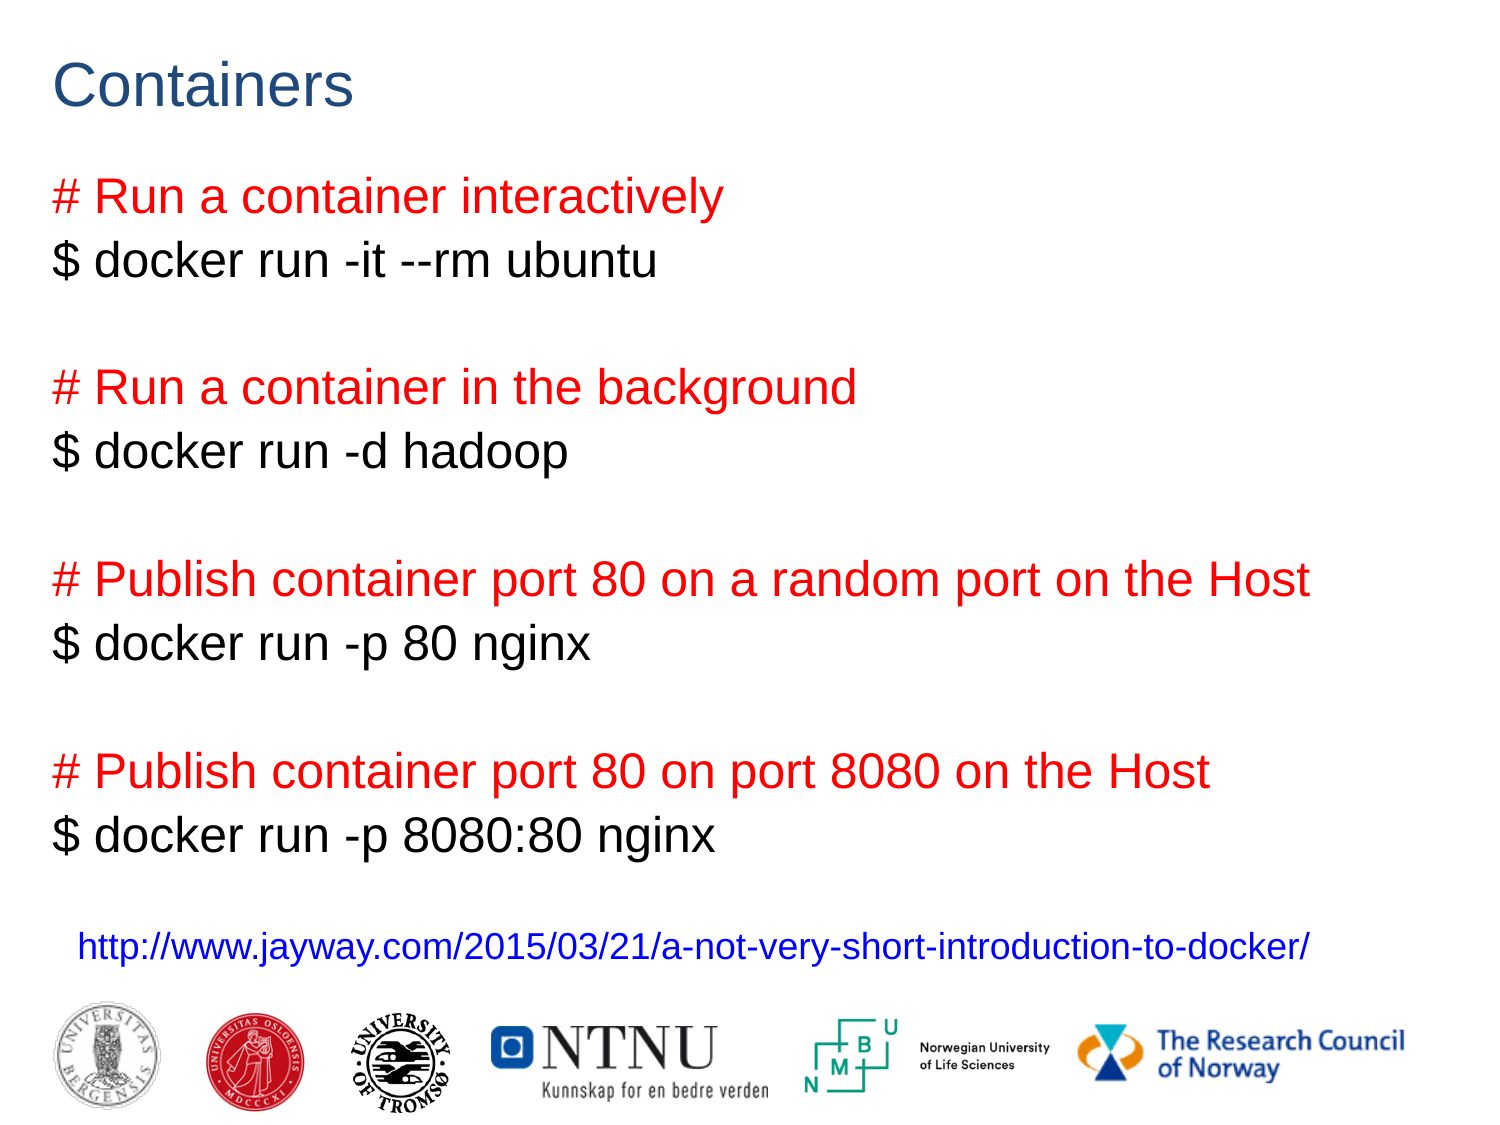

# Containers
# Run a container interactively
$ docker run -it --rm ubuntu

# Run a container in the background
$ docker run -d hadoop

# Publish container port 80 on a random port on the Host
$ docker run -p 80 nginx

# Publish container port 80 on port 8080 on the Host
$ docker run -p 8080:80 nginx

http://www.jayway.com/2015/03/21/a-not-very-short-introduction-to-docker/